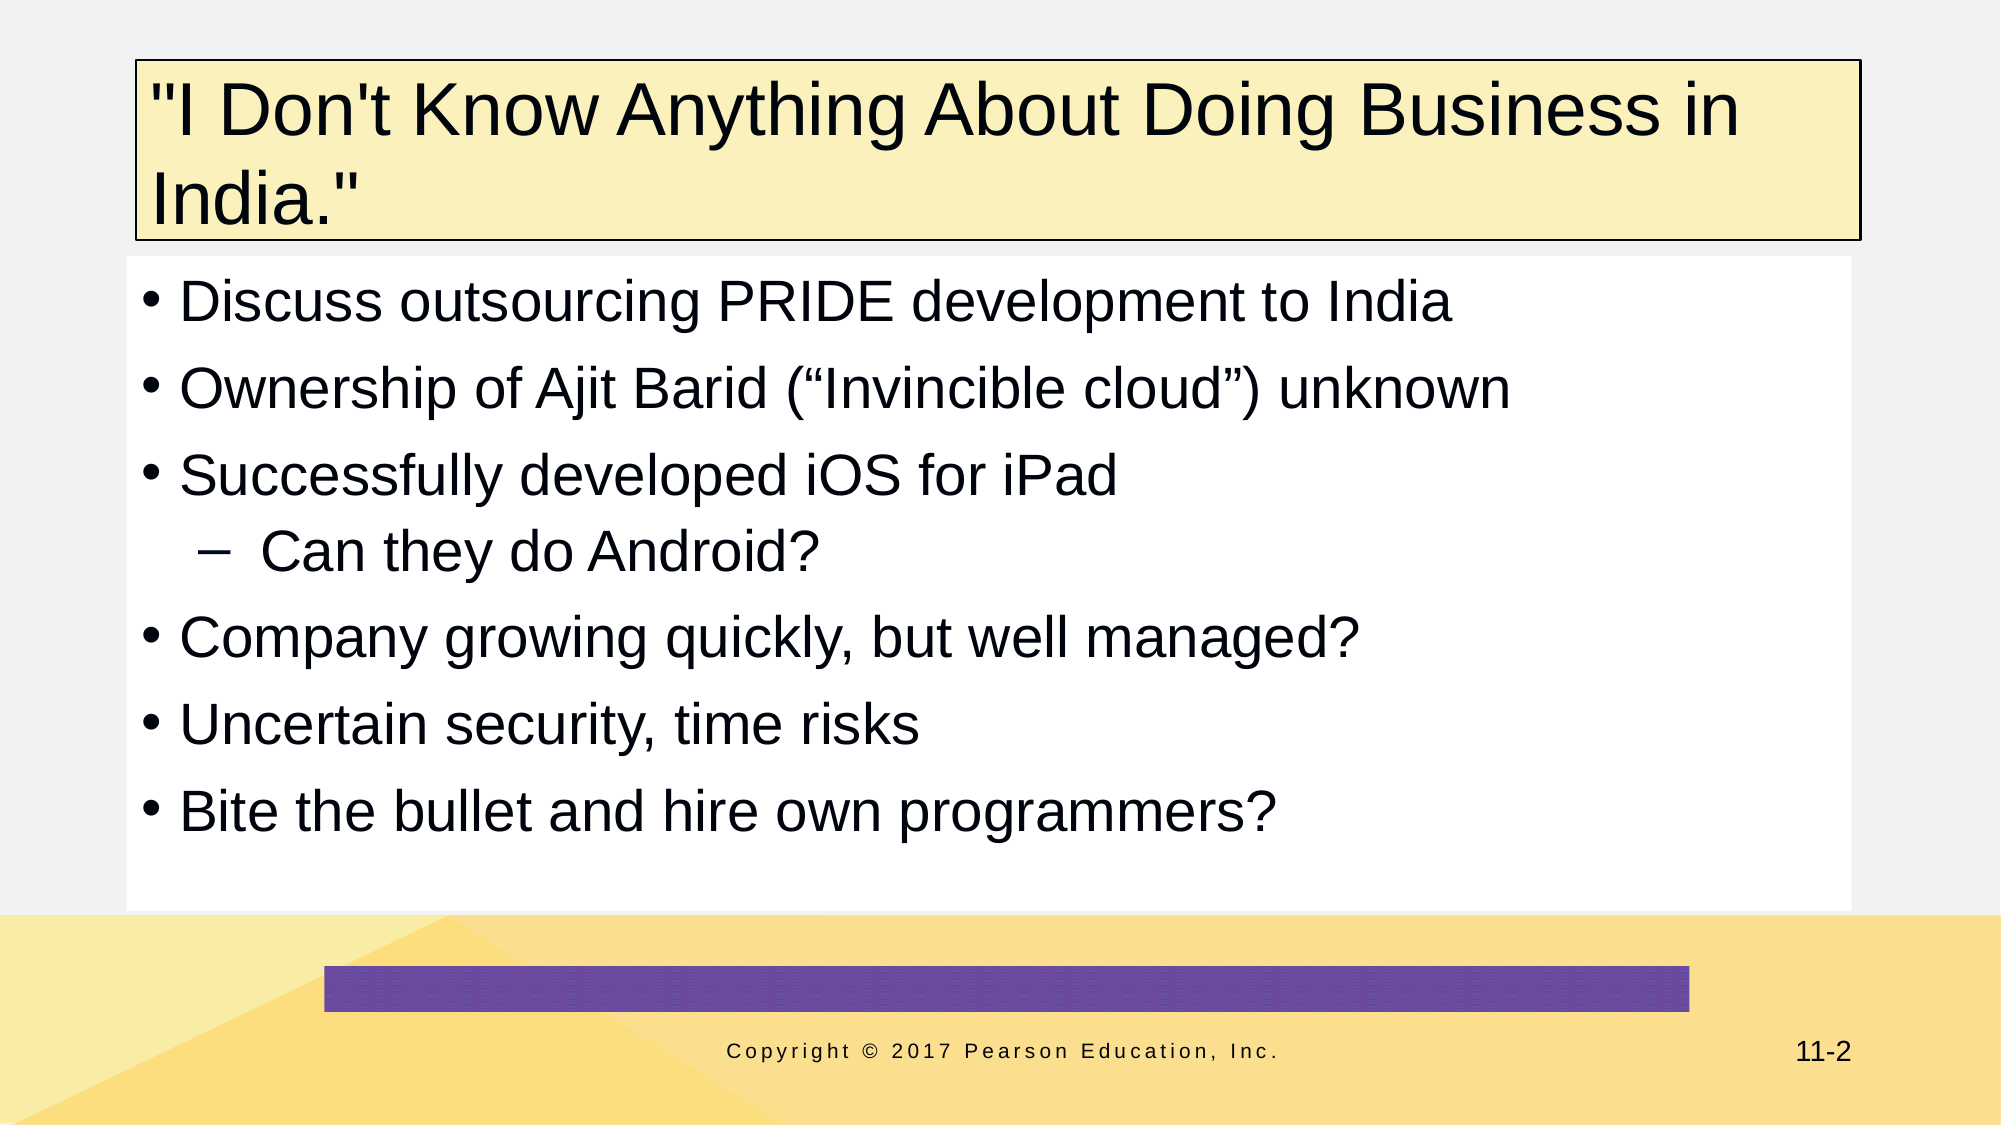

# "I Don't Know Anything About Doing Business in India."
Discuss outsourcing PRIDE development to India
Ownership of Ajit Barid (“Invincible cloud”) unknown
Successfully developed iOS for iPad
 Can they do Android?
Company growing quickly, but well managed?
Uncertain security, time risks
Bite the bullet and hire own programmers?

Copyright © 2017 Pearson Education, Inc.